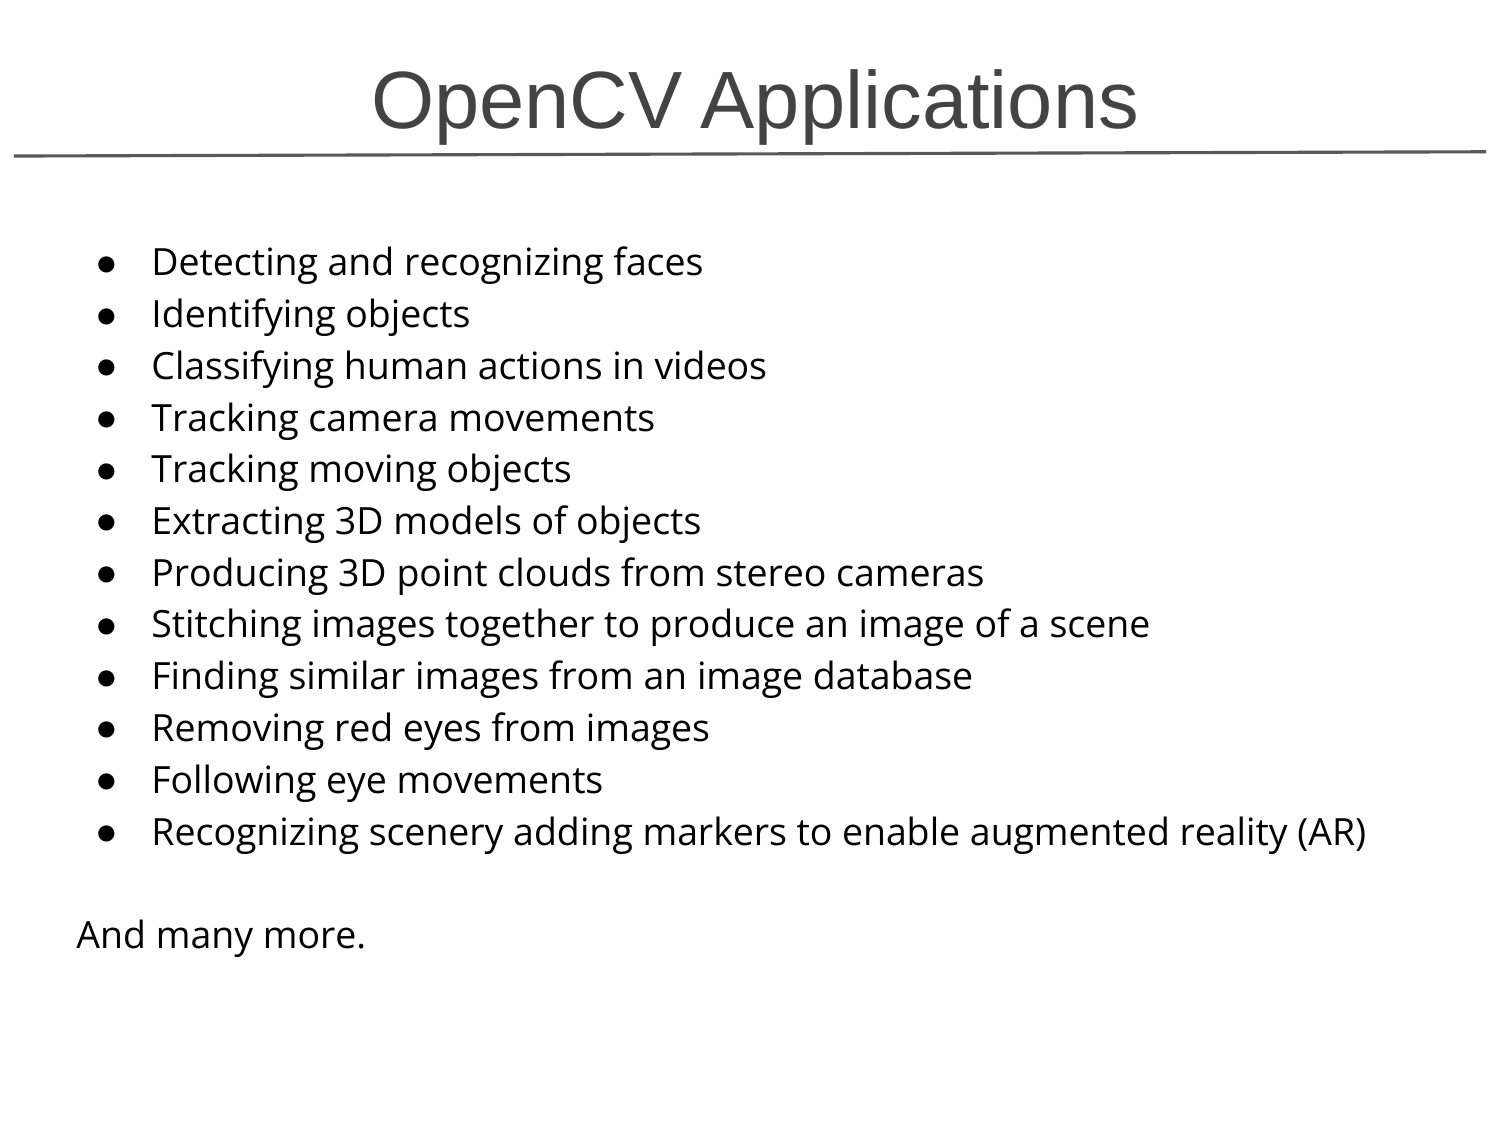

OpenCV Applications

Detecting and recognizing faces
Identifying objects
Classifying human actions in videos
Tracking camera movements
Tracking moving objects
Extracting 3D models of objects
Producing 3D point clouds from stereo cameras
Stitching images together to produce an image of a scene
Finding similar images from an image database
Removing red eyes from images
Following eye movements
Recognizing scenery adding markers to enable augmented reality (AR)

And many more.